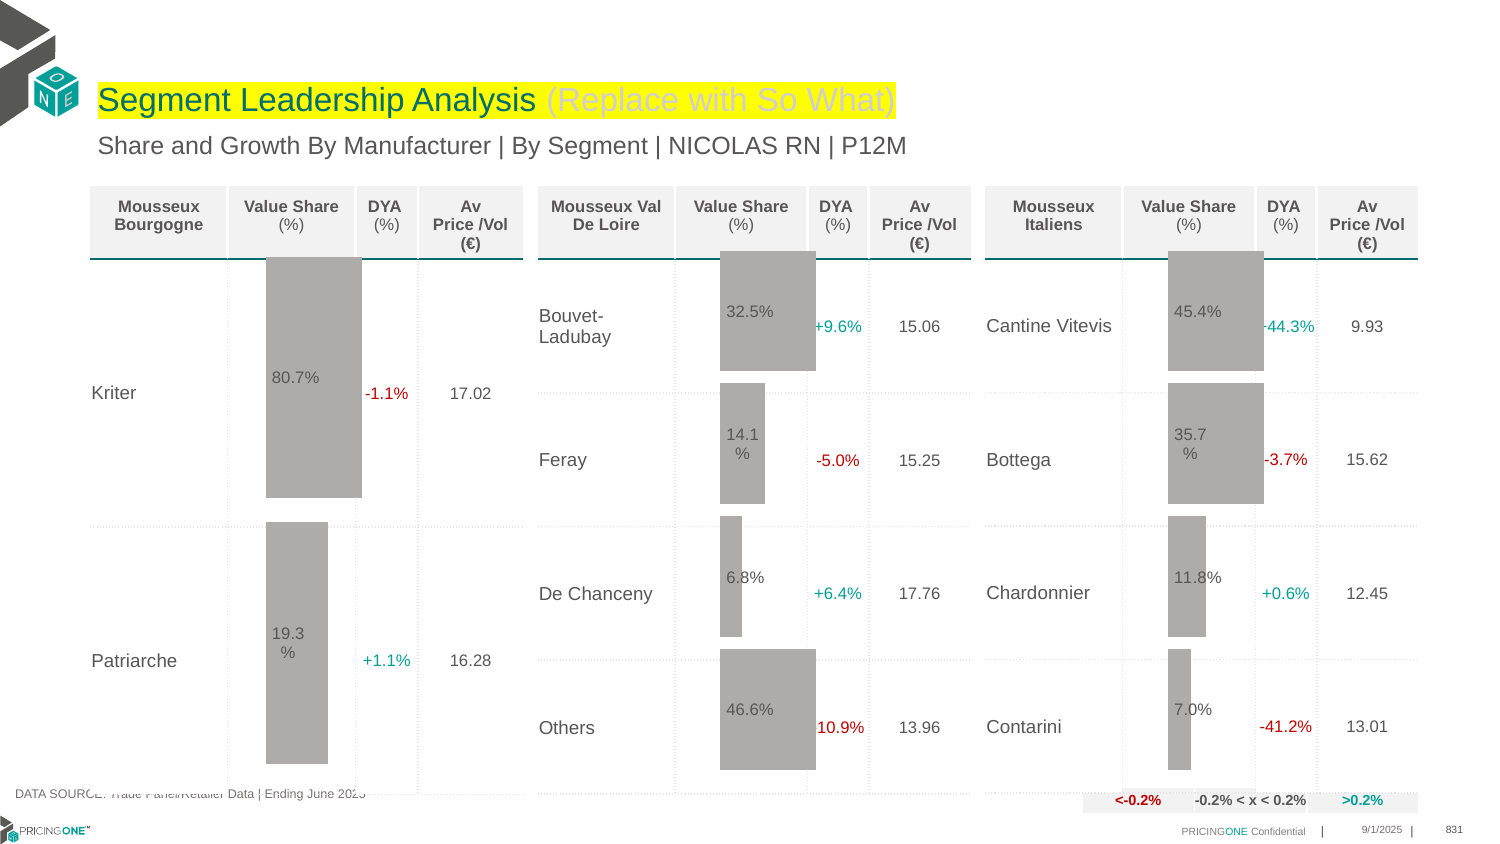

# Segment Leadership Analysis (Replace with So What)
Share and Growth By Manufacturer | By Segment | NICOLAS RN | P12M
| Mousseux Val De Loire | Value Share (%) | DYA (%) | Av Price /Vol (€) |
| --- | --- | --- | --- |
| Bouvet-Ladubay |  | +9.6% | 15.06 |
| Feray |  | -5.0% | 15.25 |
| De Chanceny |  | +6.4% | 17.76 |
| Others |  | -10.9% | 13.96 |
| Mousseux Bourgogne | Value Share (%) | DYA (%) | Av Price /Vol (€) |
| --- | --- | --- | --- |
| Kriter |  | -1.1% | 17.02 |
| Patriarche |  | +1.1% | 16.28 |
| Mousseux Italiens | Value Share (%) | DYA (%) | Av Price /Vol (€) |
| --- | --- | --- | --- |
| Cantine Vitevis |  | +44.3% | 9.93 |
| Bottega |  | -3.7% | 15.62 |
| Chardonnier |  | +0.6% | 12.45 |
| Contarini |  | -41.2% | 13.01 |

### Chart

| Category | Mousseux Bourgogne | NICOLAS RN |
|---|---|
|  | 0.8065384362896344 |

### Chart

| Category | Mousseux Val De Loire | NICOLAS RN |
|---|---|
|  | 0.32495488190829913 |

### Chart

| Category | Mousseux Italiens | NICOLAS RN |
|---|---|
|  | 0.45420158718386117 |
DATA SOURCE: Trade Panel/Retailer Data | Ending June 2025
| <-0.2% | -0.2% < x < 0.2% | >0.2% |
| --- | --- | --- |

9/1/2025
831